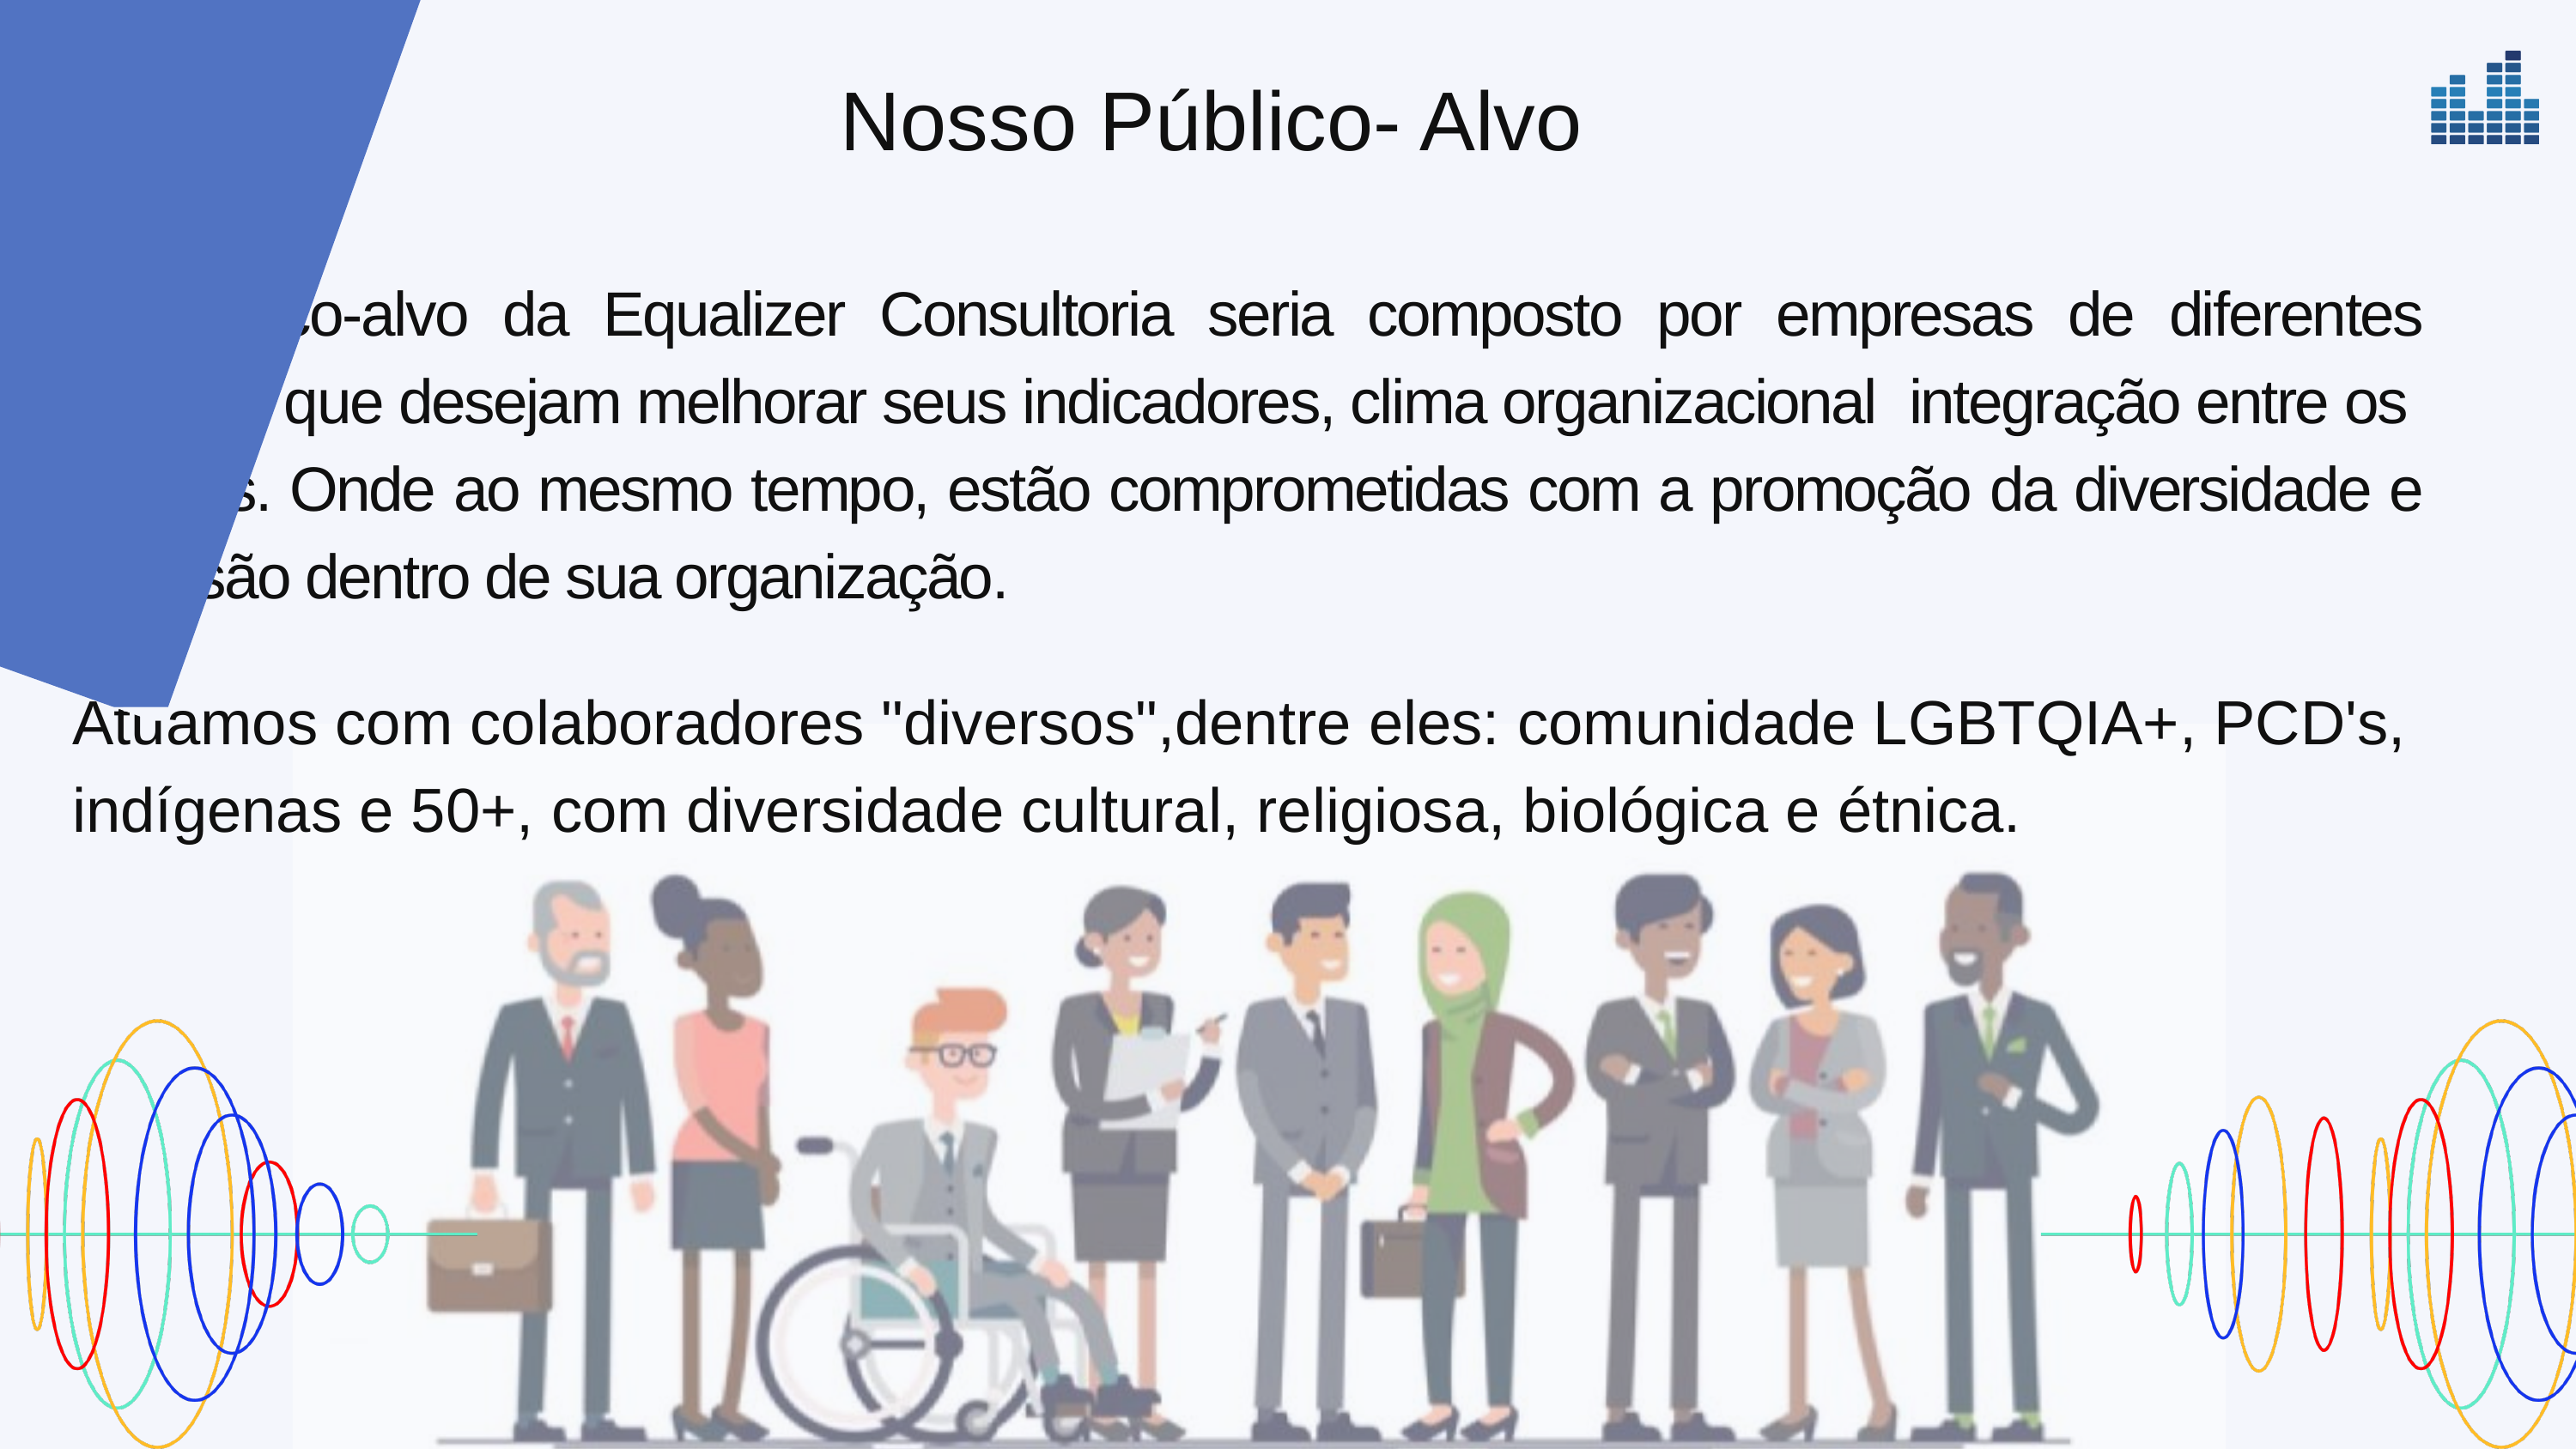

Nosso Público- Alvo
O público-alvo da Equalizer Consultoria seria composto por empresas de diferentes setores que desejam melhorar seus indicadores, clima organizacional  integração entre os  grupos. Onde ao mesmo tempo, estão comprometidas com a promoção da diversidade e inclusão dentro de sua organização.
Atuamos com colaboradores "diversos",dentre eles: comunidade LGBTQIA+, PCD's, indígenas e 50+, com diversidade cultural, religiosa, biológica e étnica.